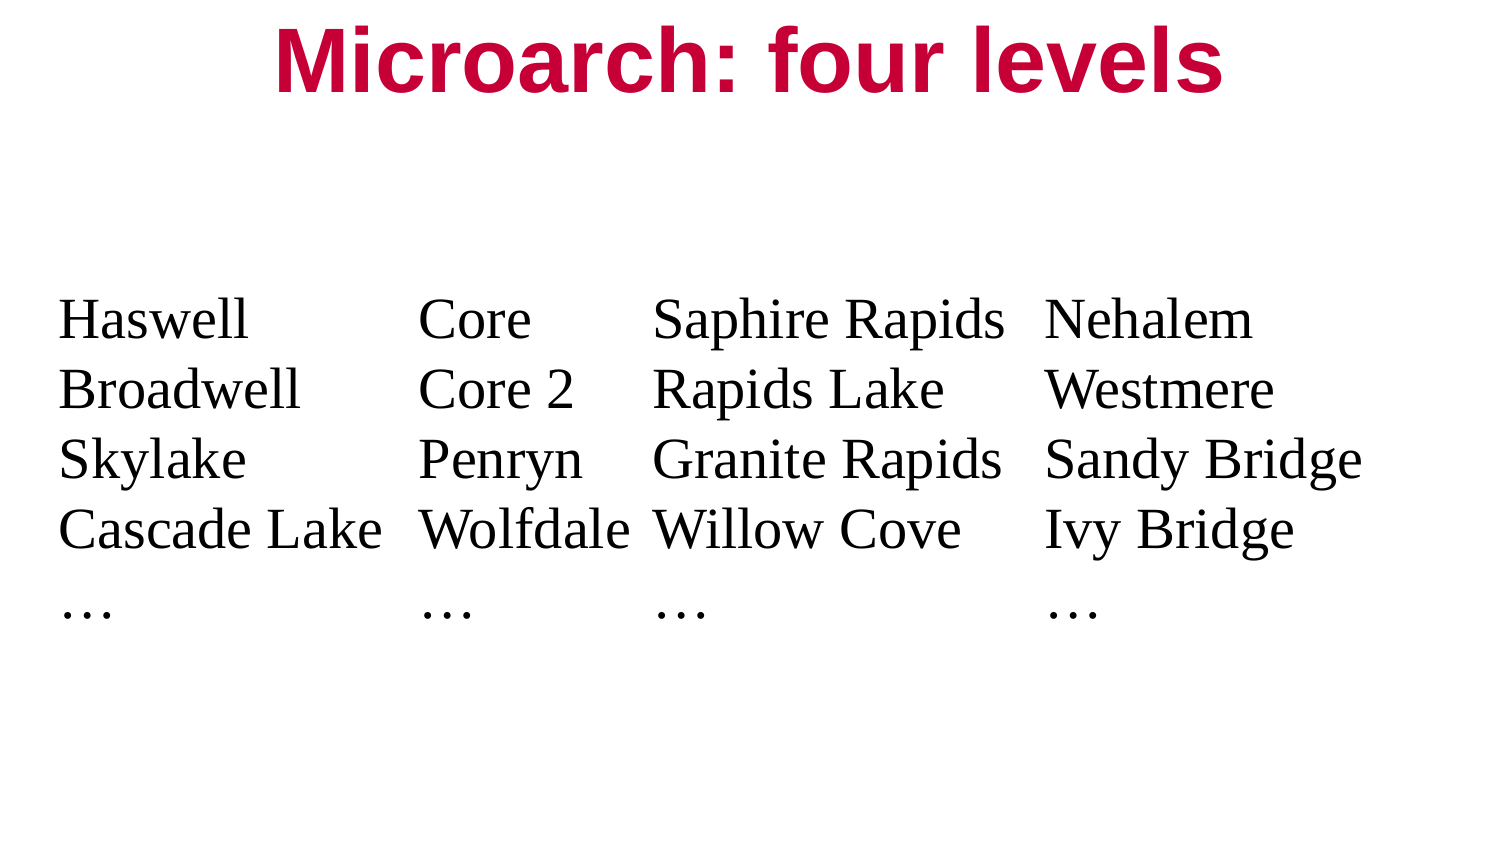

# Microarch: four levels
Haswell
Broadwell
Skylake
Cascade Lake
…
Core
Core 2
Penryn
Wolfdale
…
Saphire Rapids
Rapids Lake
Granite Rapids
Willow Cove
…
Nehalem
Westmere
Sandy Bridge
Ivy Bridge
…